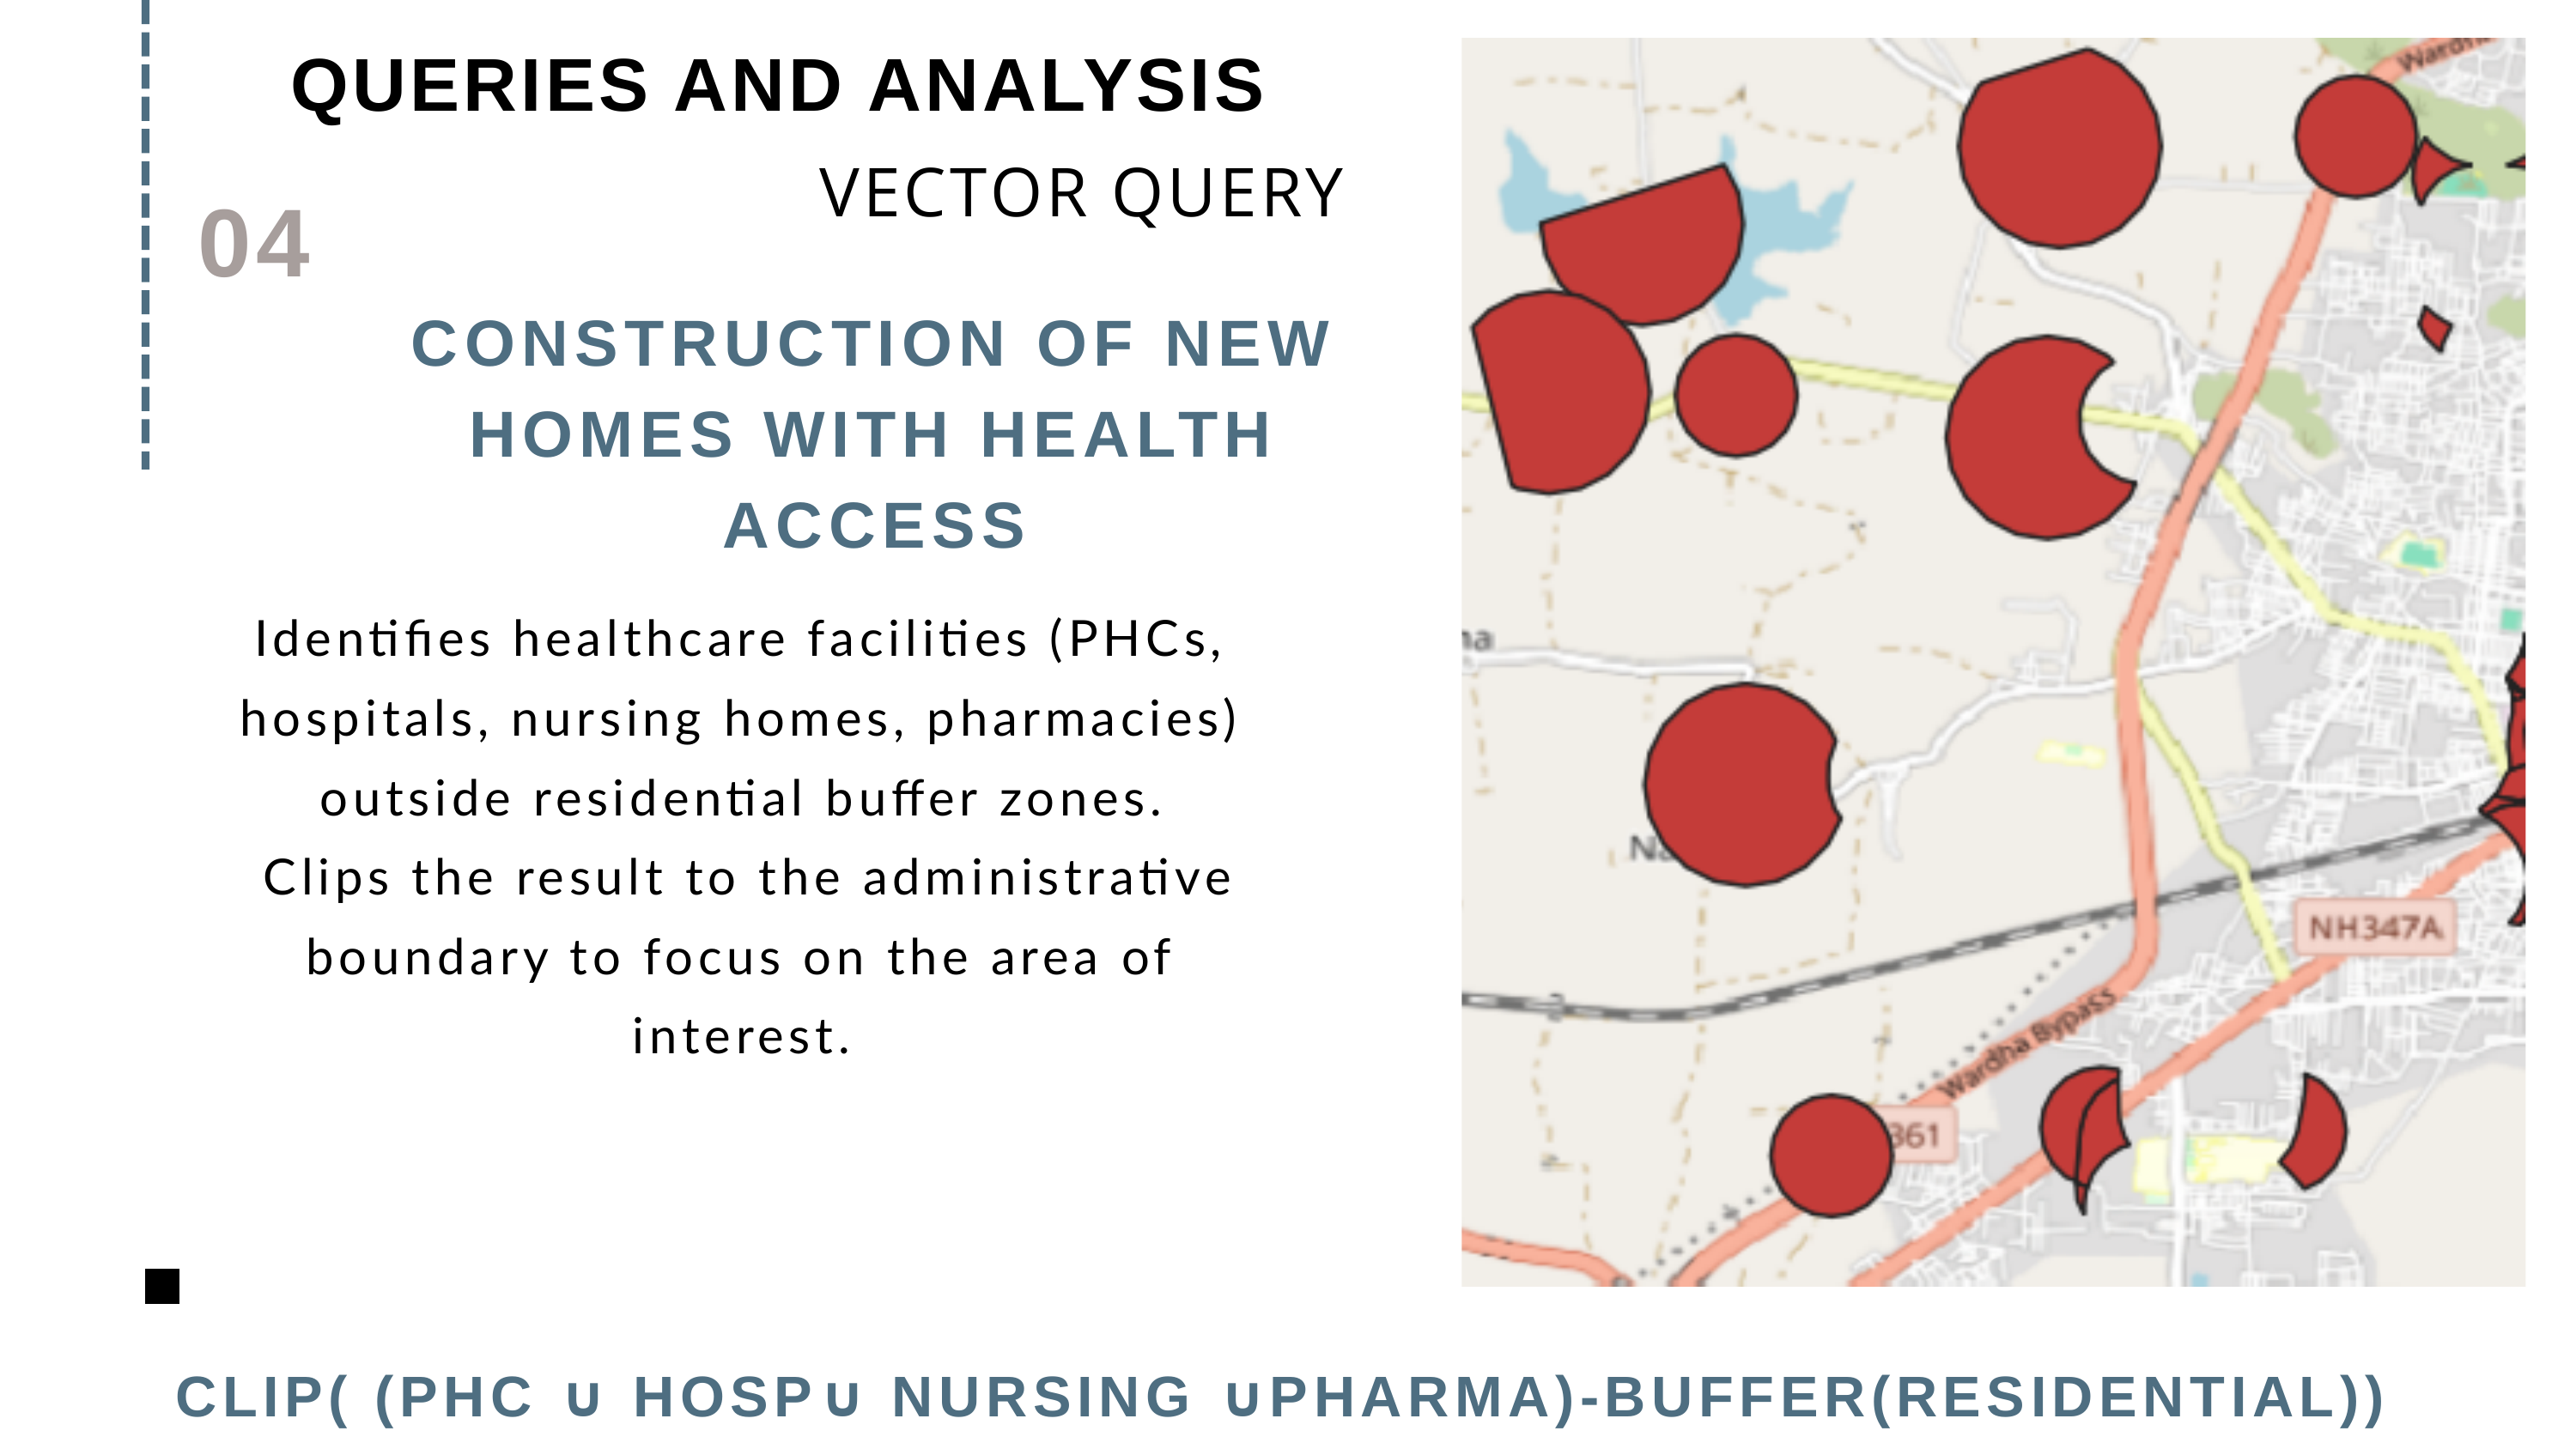

QUERIES AND ANALYSIS

VECTOR QUERY

04
CONSTRUCTION OF NEW HOMES WITH HEALTH ACCESS
Identifies healthcare facilities (PHCs, hospitals, nursing homes, pharmacies) outside residential buffer zones.
 Clips the result to the administrative boundary to focus on the area of interest.

CLIP( (PHC ∪ HOSP∪ NURSING ∪PHARMA)-BUFFER(RESIDENTIAL)) BOUNDARY